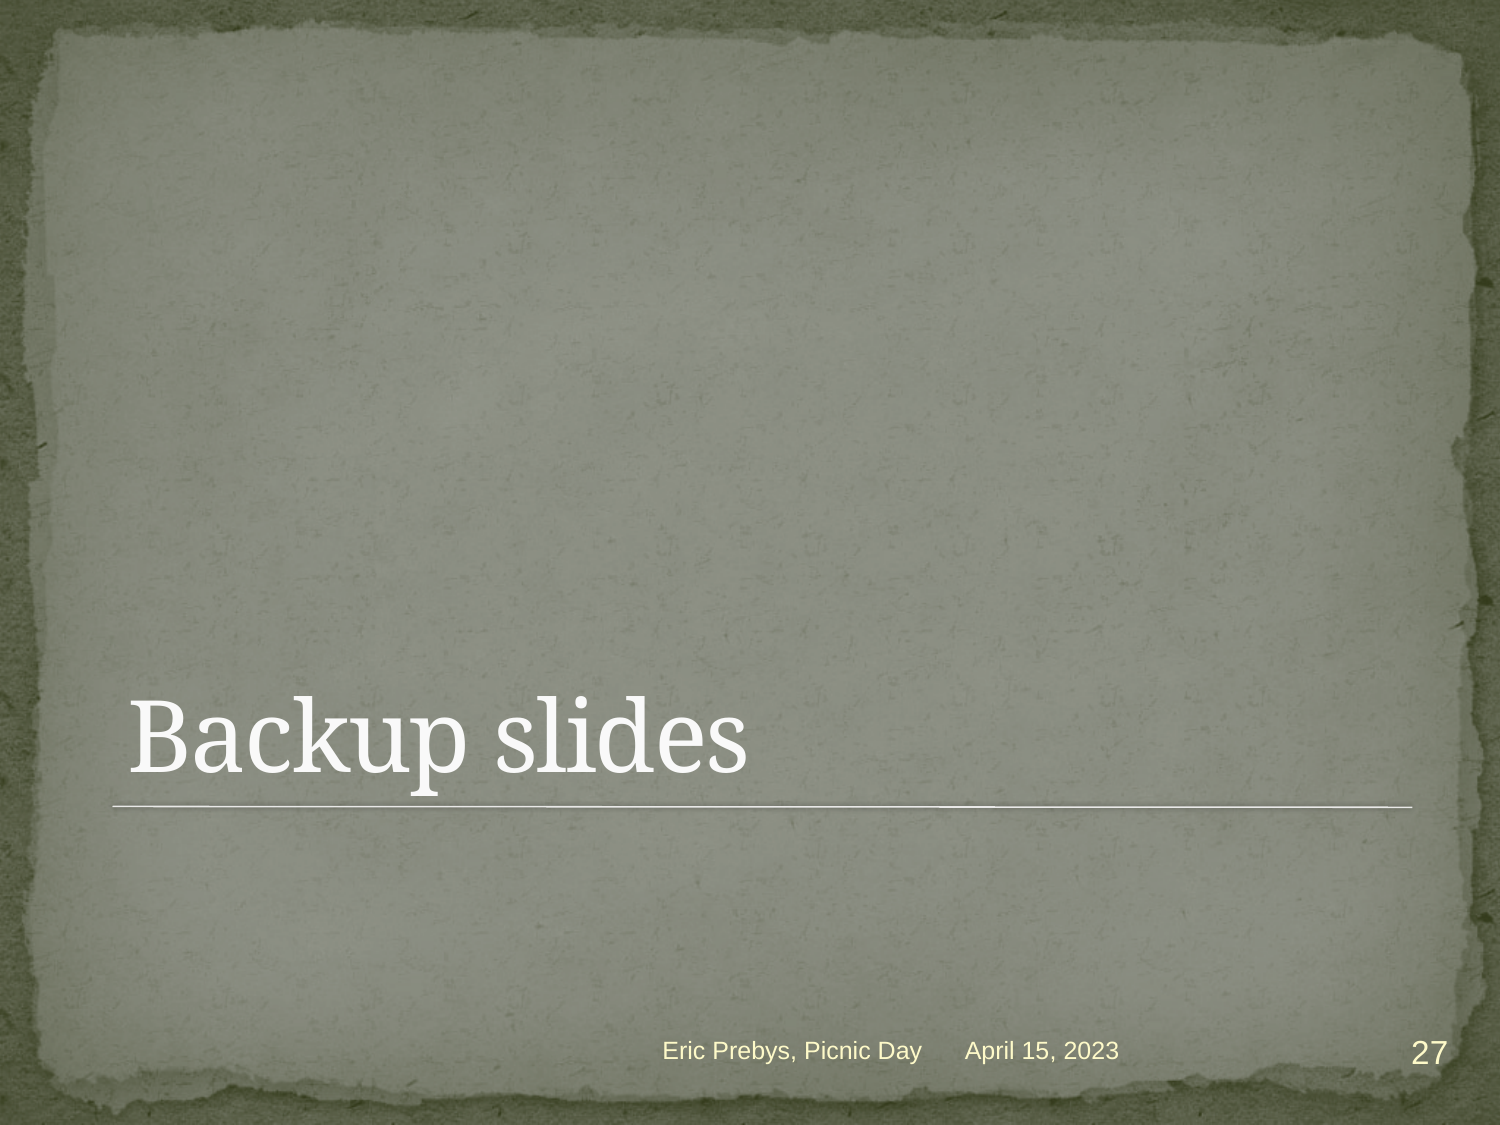

# Backup slides

27
Eric Prebys, Picnic Day
April 15, 2023